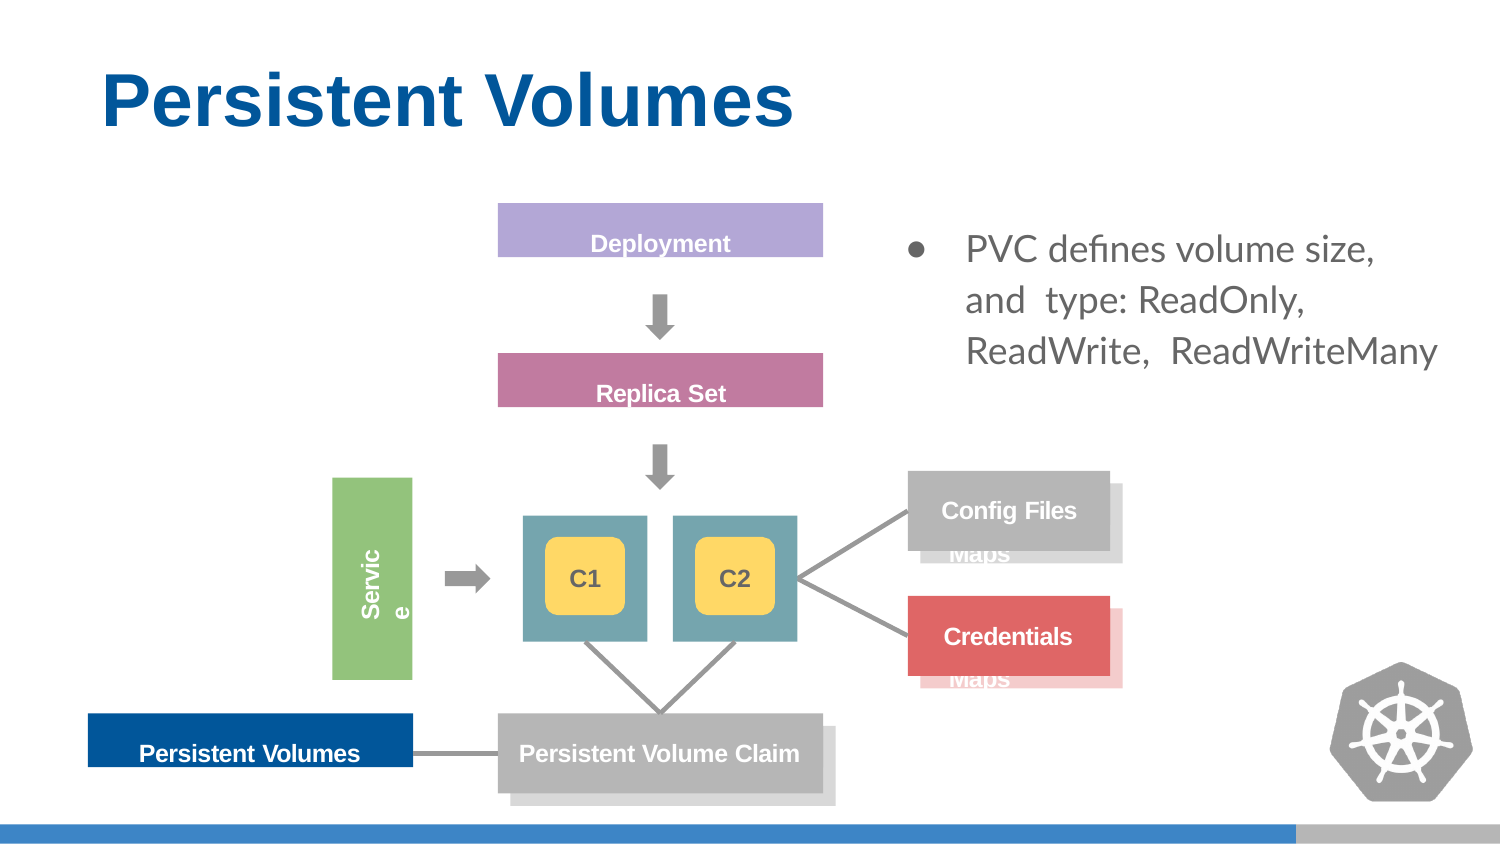

# Persistent Volumes
Deployment
PVC defines volume size, and  type: ReadOnly, ReadWrite,  ReadWriteMany

Replica Set

Config Files

Config Maps

C1

C2
Service

Credentials
Config Maps

Persistent Volumes

Persistent Volume Claim